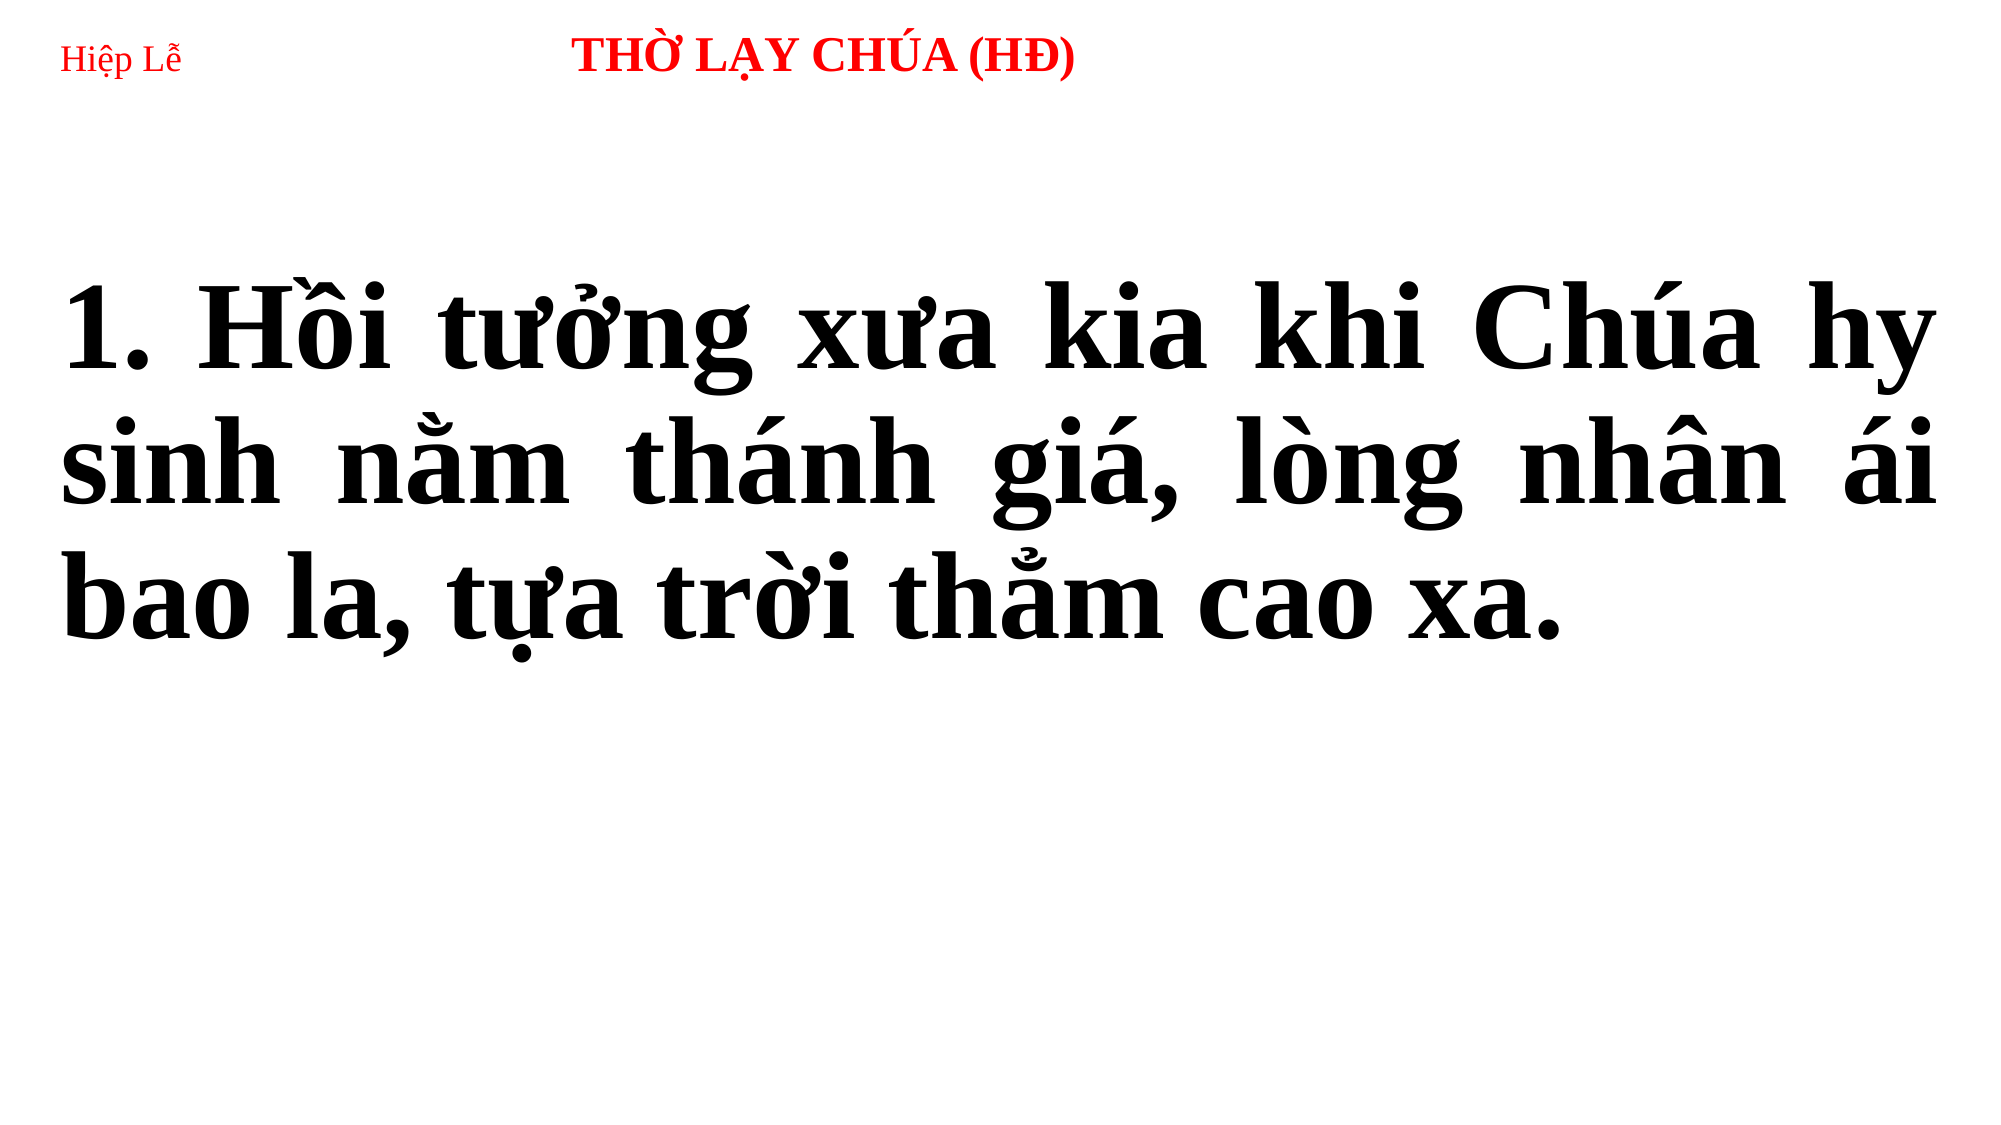

# Hiệp Lễ                                         THỜ LẠY CHÚA (HĐ)
1. Hồi tưởng xưa kia khi Chúa hy sinh nằm thánh giá, lòng nhân ái bao la, tựa trời thẳm cao xa.